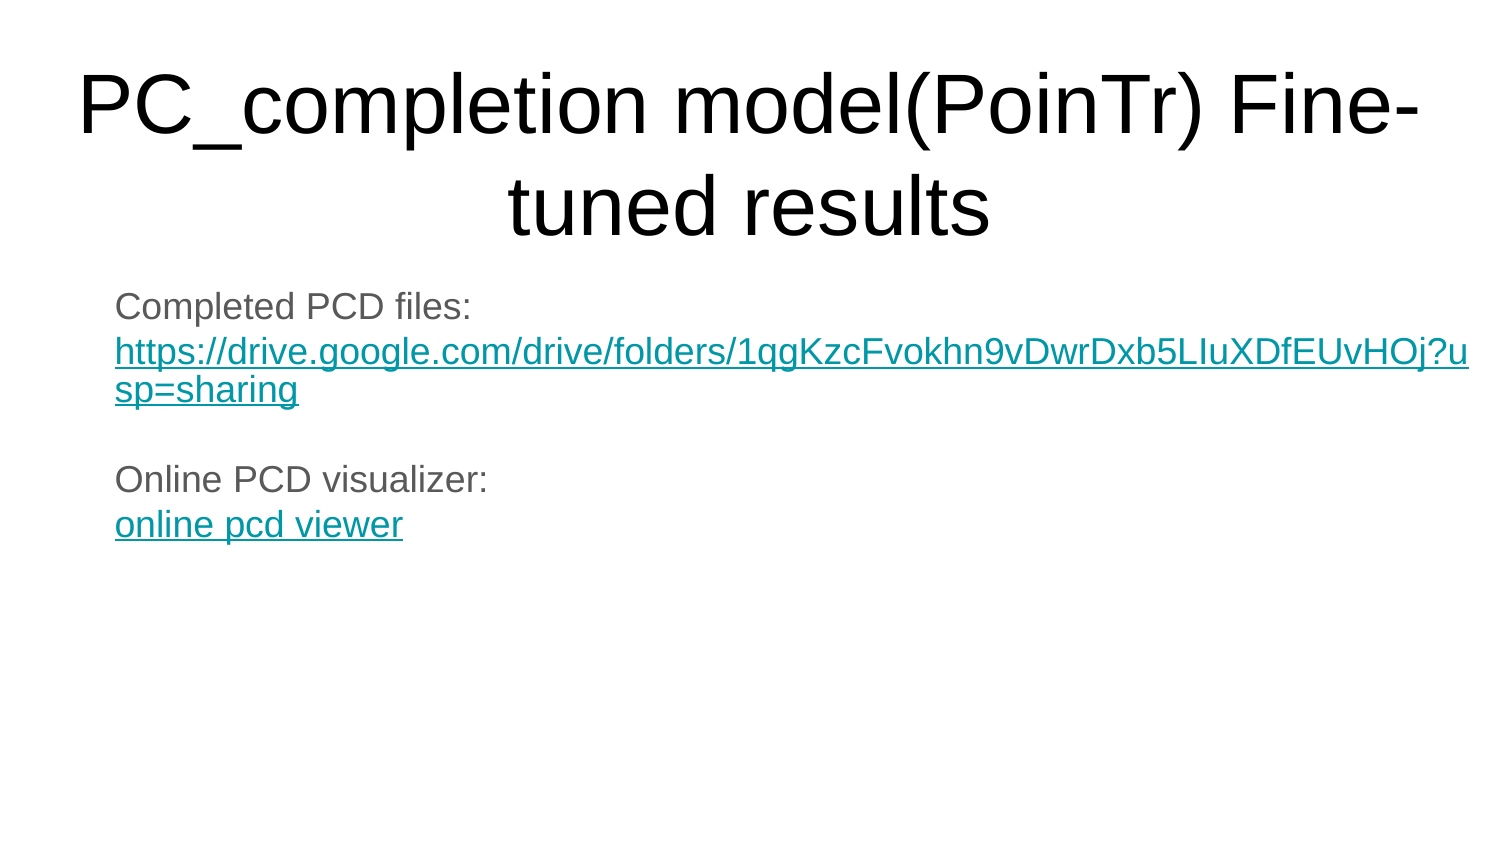

# PC_completion model(PoinTr) Fine-tuned results
Completed PCD files: https://drive.google.com/drive/folders/1qgKzcFvokhn9vDwrDxb5LIuXDfEUvHOj?usp=sharing

Online PCD visualizer:
online pcd viewer